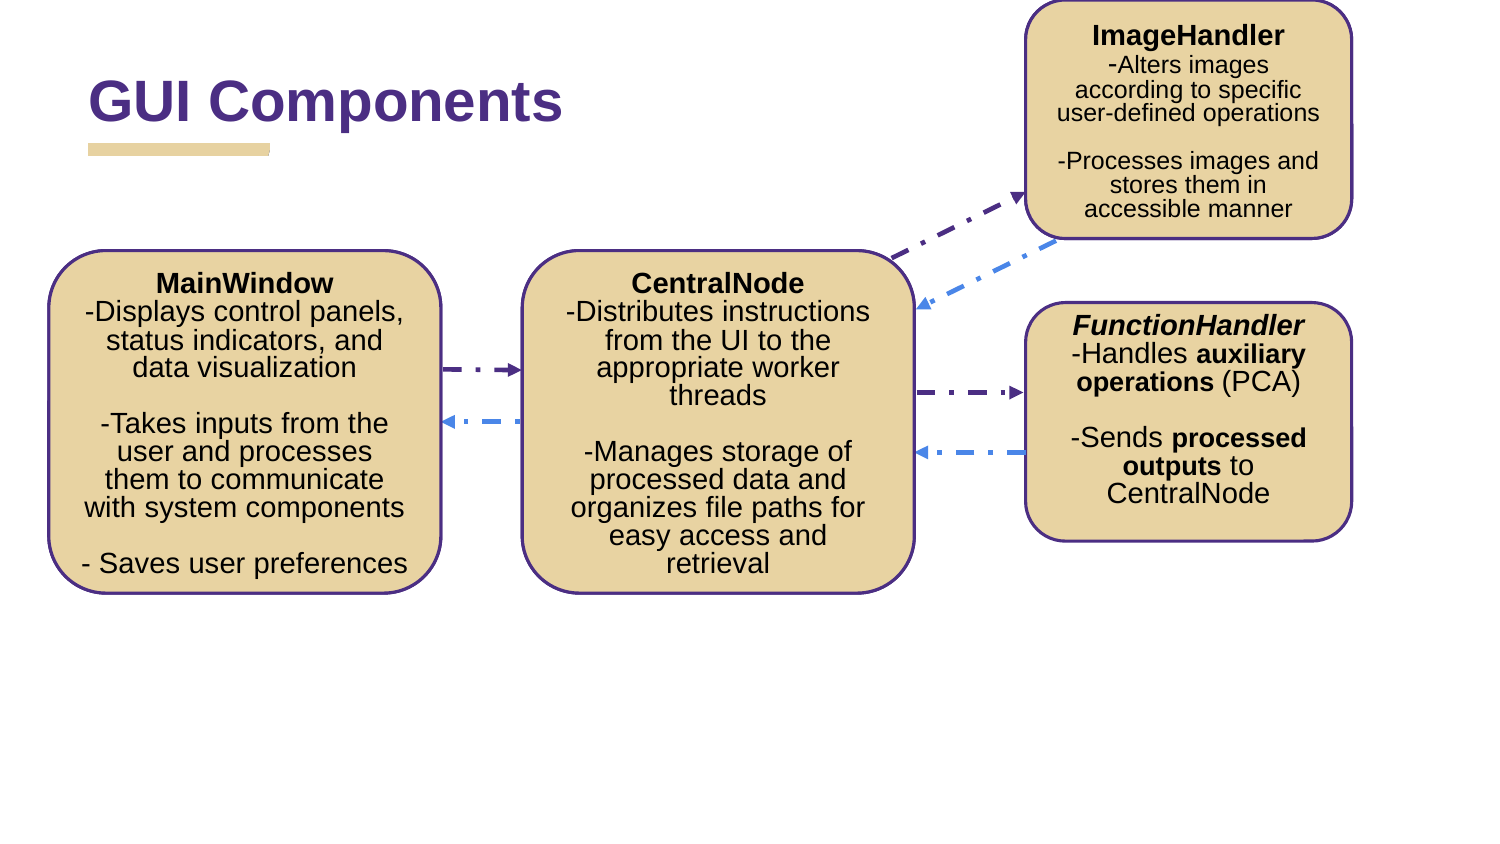

ImageHandler
-Calls functions that alter images
-Processes images and sends them to CentralNode
ImageHandler
-Alters images according to specific user-defined operations
-Processes images and stores them in accessible manner
# GUI Components
MainWindow
-Displays control panels, status indicators, and data visualization
-Takes inputs from the user and processes them to communicate with system components
- Saves user preferences
MainWindow
-Displays control panels, status indicators, and data visualization
-Takes inputs from the user and processes them to communicate with system components
- Saves user preferences
CentralNode
-Receives instructions from UI and sends them to workers
-Manages data storage and file paths
- Starts and stops thread processes
CentralNode
-Distributes instructions from the UI to the appropriate worker threads

-Manages storage of processed data and organizes file paths for easy access and retrieval
FunctionHandler
-Handles auxiliary operations (PCA)

-Sends processed outputs to CentralNode